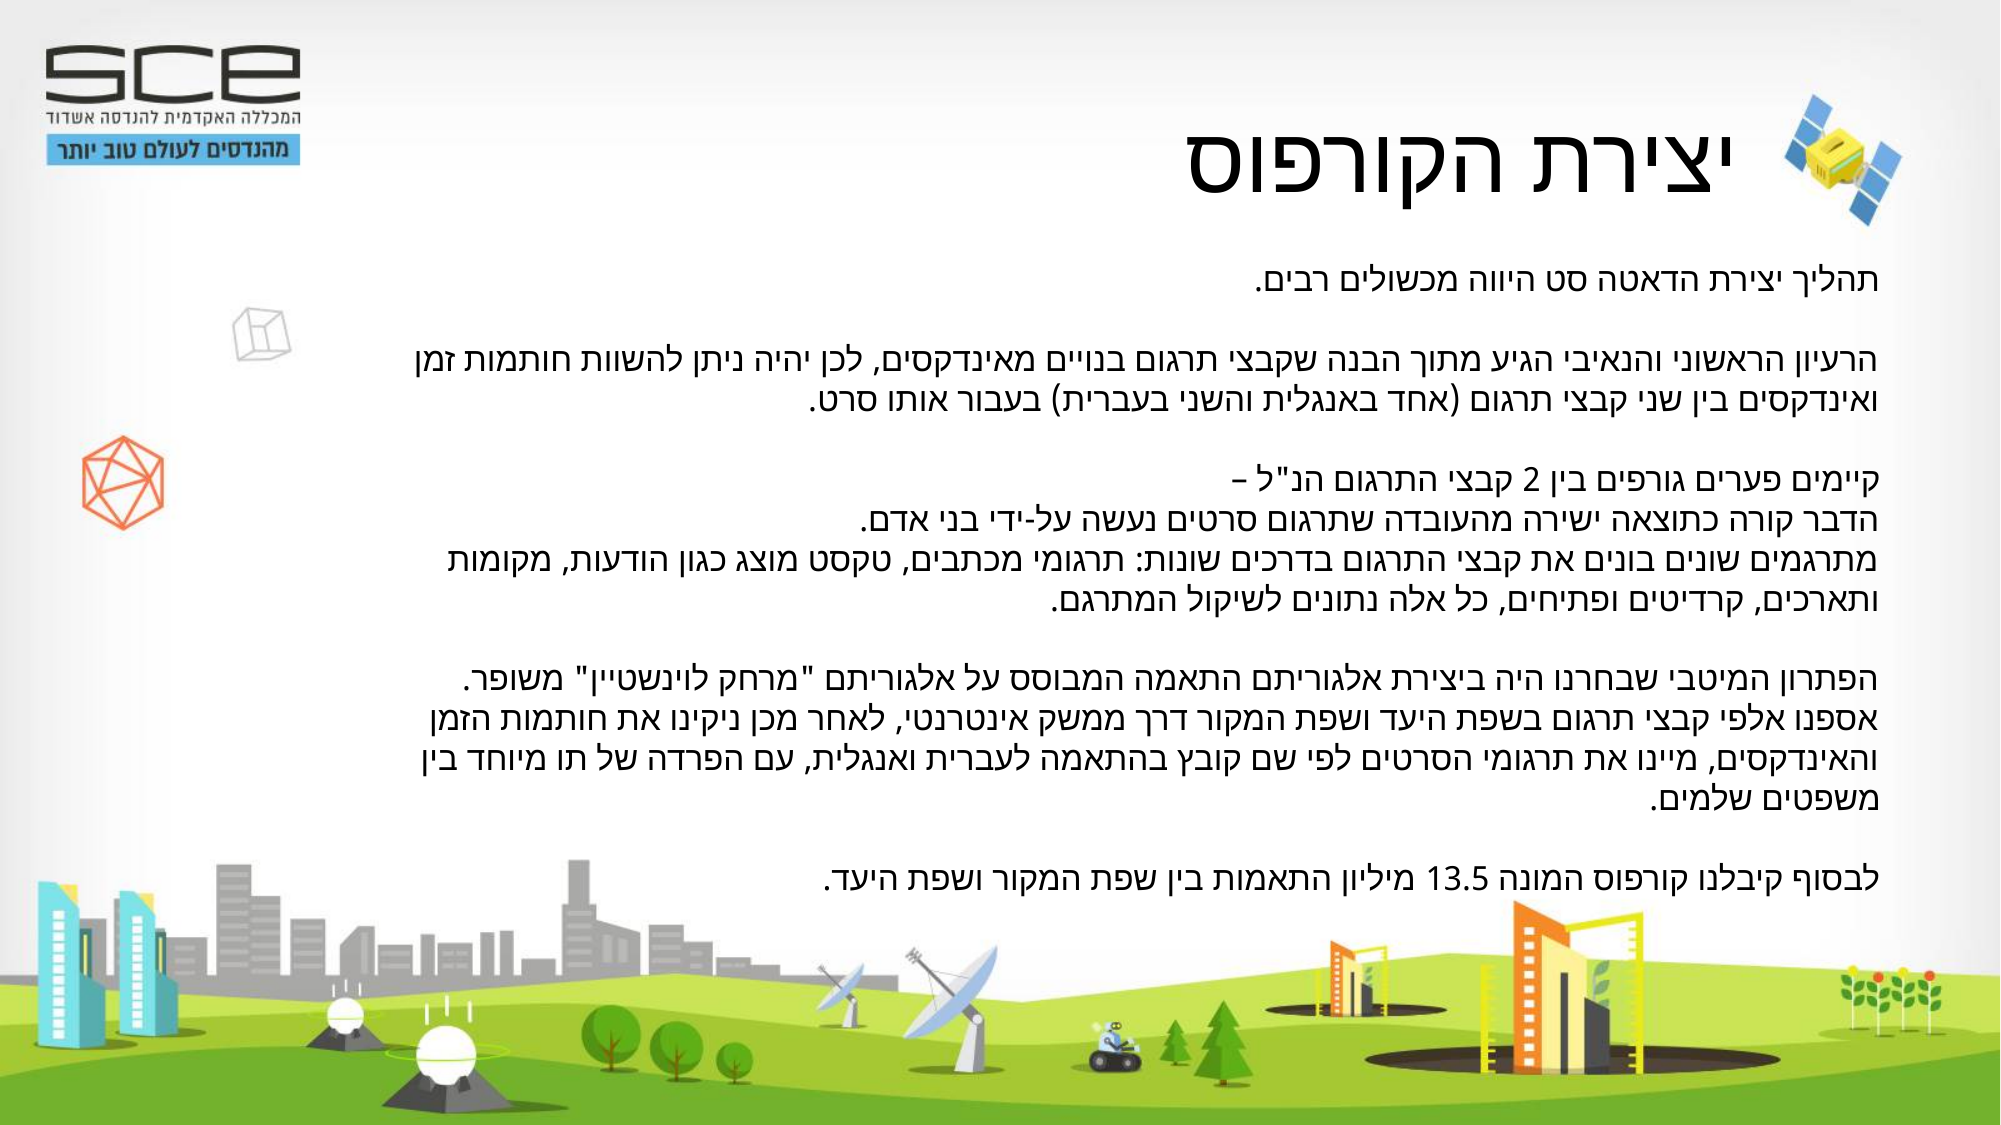

# יצירת הקורפוס
תהליך יצירת הדאטה סט היווה מכשולים רבים.

הרעיון הראשוני והנאיבי הגיע מתוך הבנה שקבצי תרגום בנויים מאינדקסים, לכן יהיה ניתן להשוות חותמות זמן ואינדקסים בין שני קבצי תרגום (אחד באנגלית והשני בעברית) בעבור אותו סרט.

קיימים פערים גורפים בין 2 קבצי התרגום הנ"ל –
הדבר קורה כתוצאה ישירה מהעובדה שתרגום סרטים נעשה על-ידי בני אדם.
מתרגמים שונים בונים את קבצי התרגום בדרכים שונות: תרגומי מכתבים, טקסט מוצג כגון הודעות, מקומות ותארכים, קרדיטים ופתיחים, כל אלה נתונים לשיקול המתרגם.

הפתרון המיטבי שבחרנו היה ביצירת אלגוריתם התאמה המבוסס על אלגוריתם "מרחק לוינשטיין" משופר.
אספנו אלפי קבצי תרגום בשפת היעד ושפת המקור דרך ממשק אינטרנטי, לאחר מכן ניקינו את חותמות הזמן והאינדקסים, מיינו את תרגומי הסרטים לפי שם קובץ בהתאמה לעברית ואנגלית, עם הפרדה של תו מיוחד בין משפטים שלמים.

לבסוף קיבלנו קורפוס המונה 13.5 מיליון התאמות בין שפת המקור ושפת היעד.